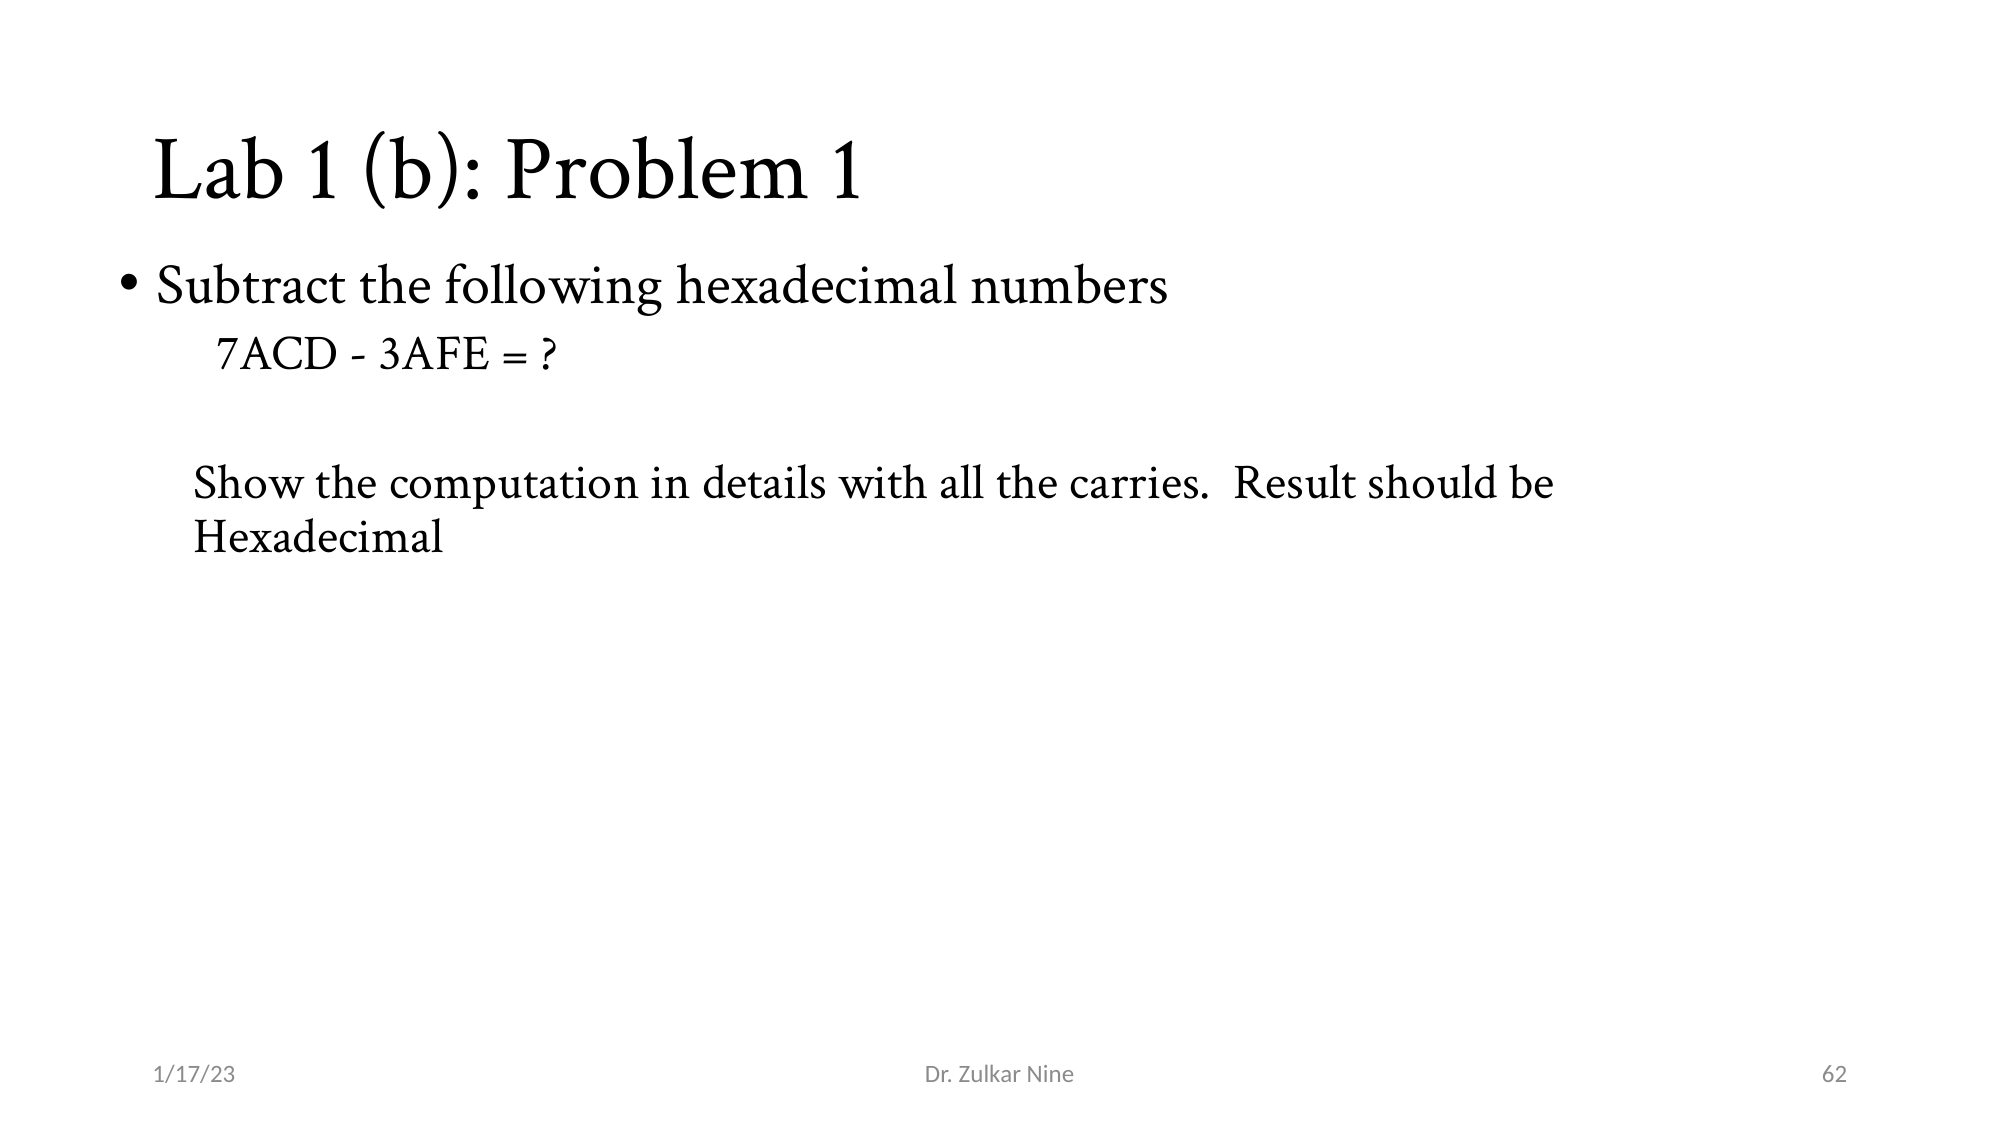

# Lab 1 (b): Problem 1
Subtract the following hexadecimal numbers
  7ACD - 3AFE = ?

Show the computation in details with all the carries.  Result should be Hexadecimal
1/17/23
Dr. Zulkar Nine
62